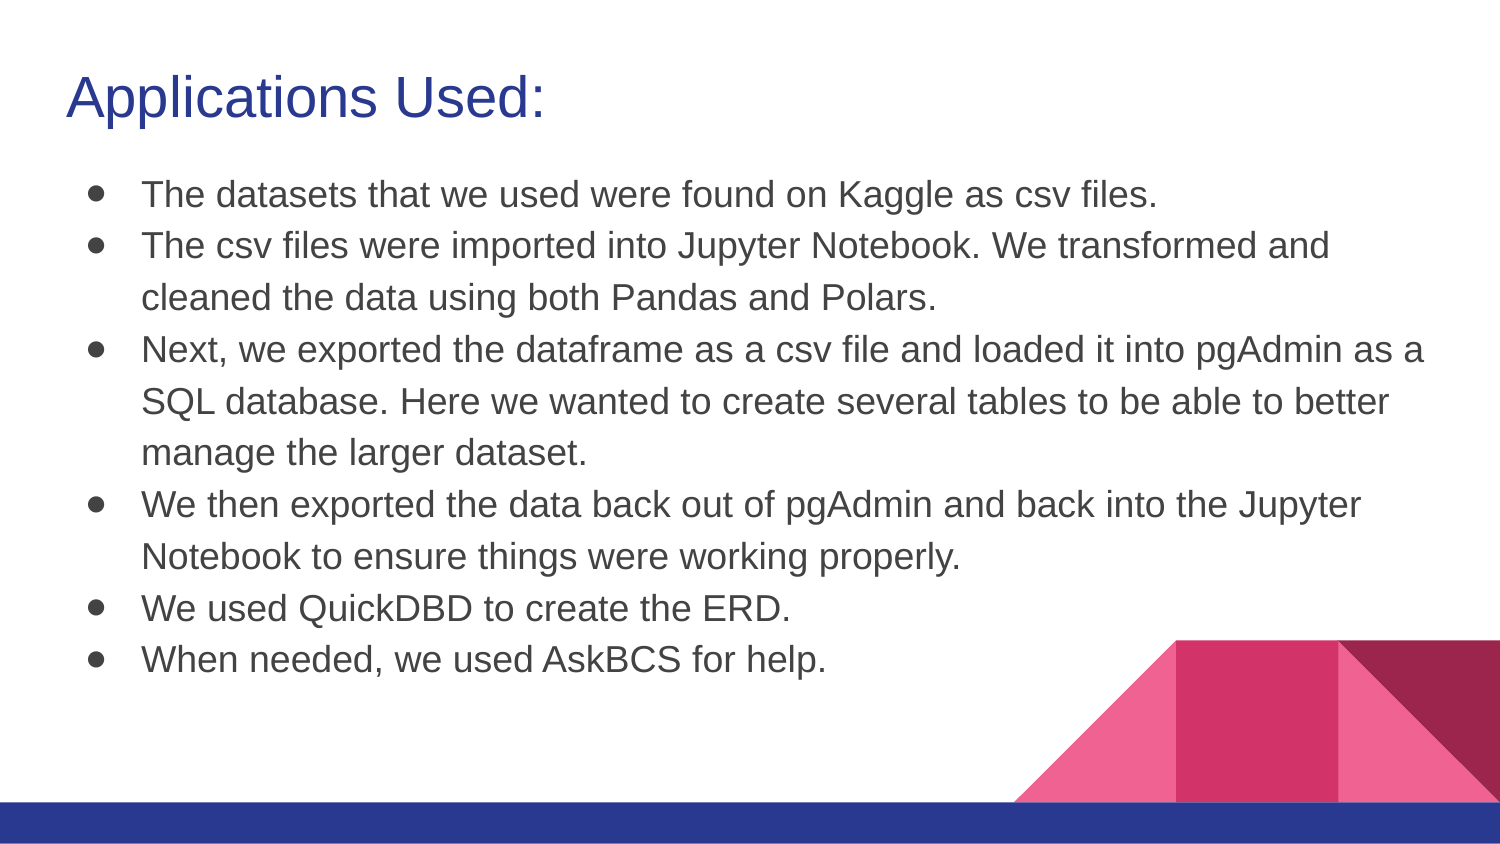

# Applications Used:

The datasets that we used were found on Kaggle as csv files.
The csv files were imported into Jupyter Notebook. We transformed and cleaned the data using both Pandas and Polars.
Next, we exported the dataframe as a csv file and loaded it into pgAdmin as a SQL database. Here we wanted to create several tables to be able to better manage the larger dataset.
We then exported the data back out of pgAdmin and back into the Jupyter Notebook to ensure things were working properly.
We used QuickDBD to create the ERD.
When needed, we used AskBCS for help.